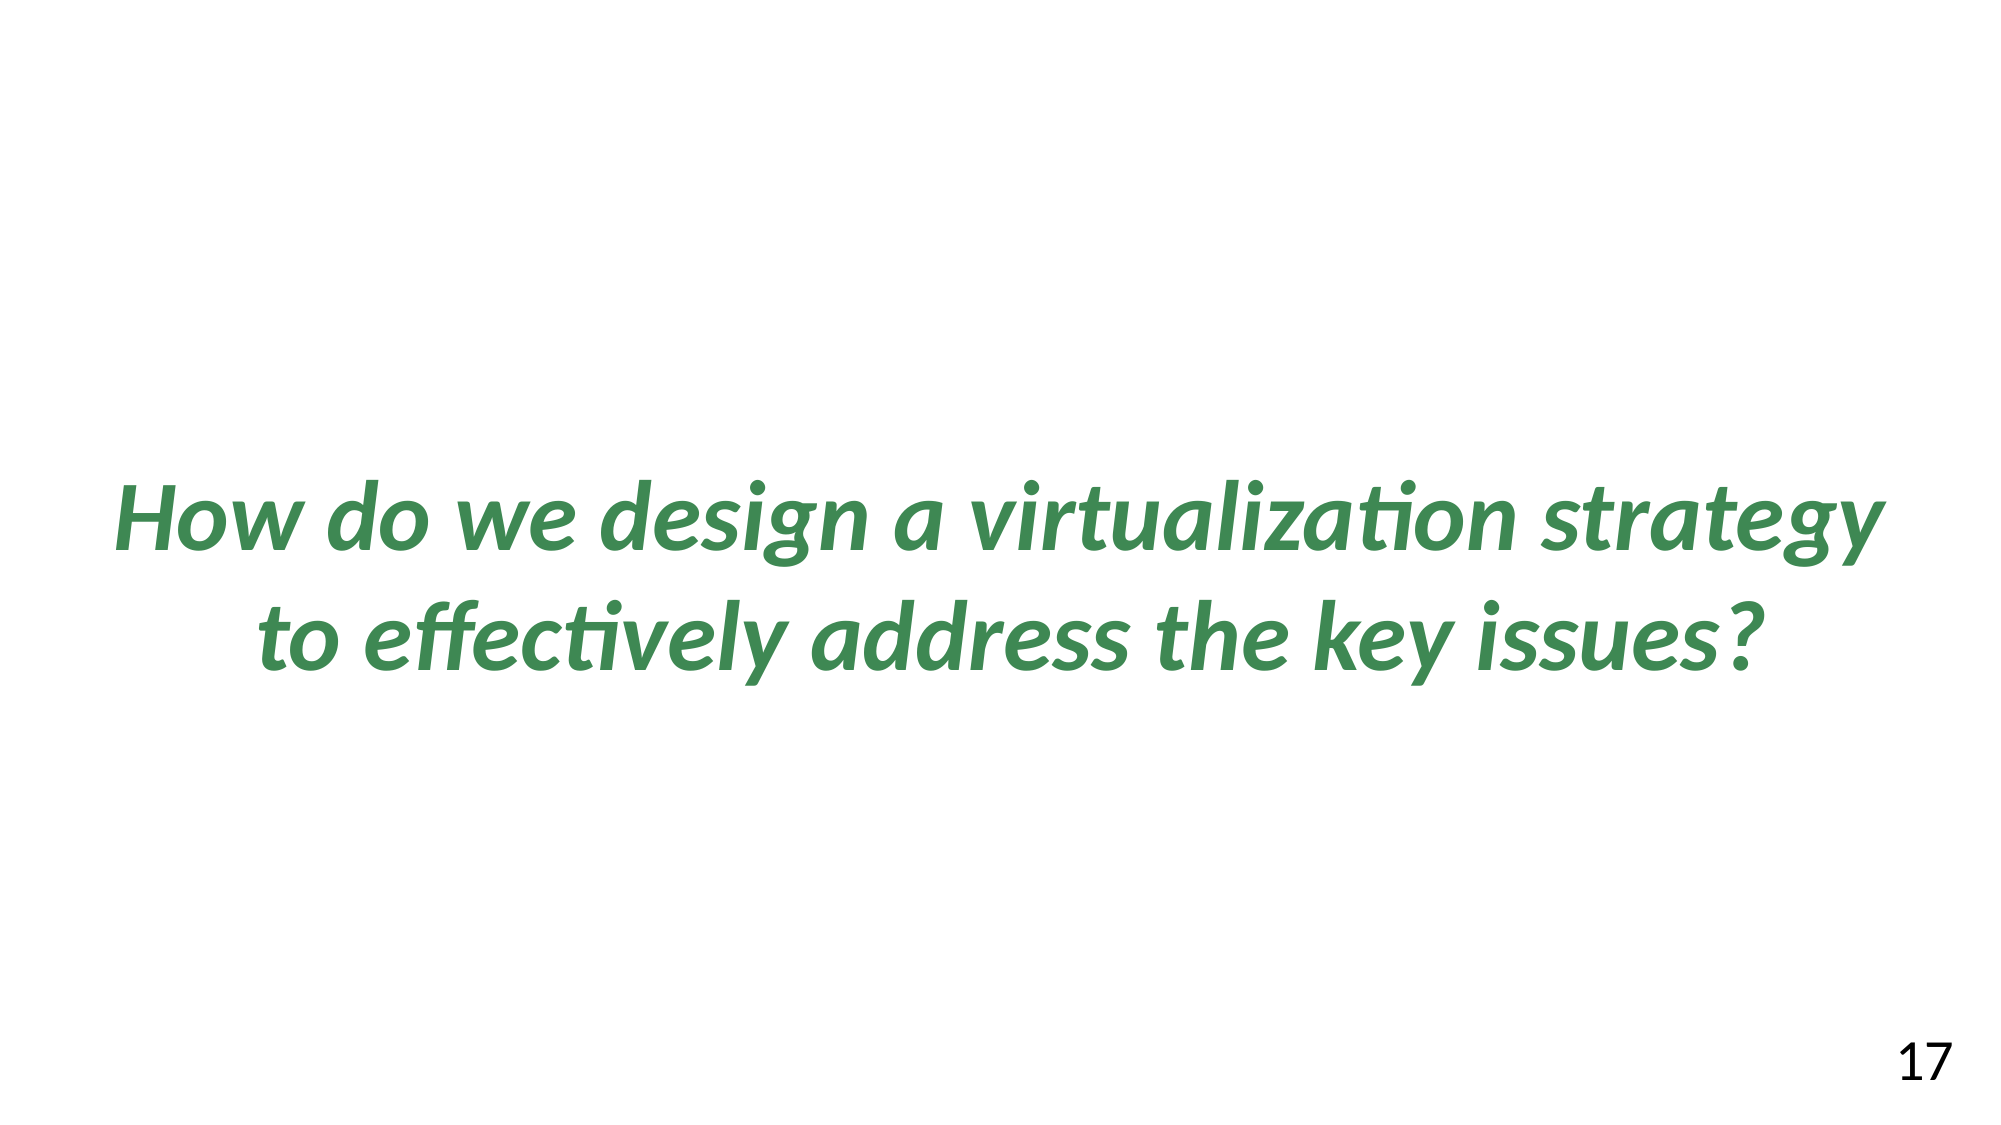

How do we design a virtualization strategy
 to effectively address the key issues?
17